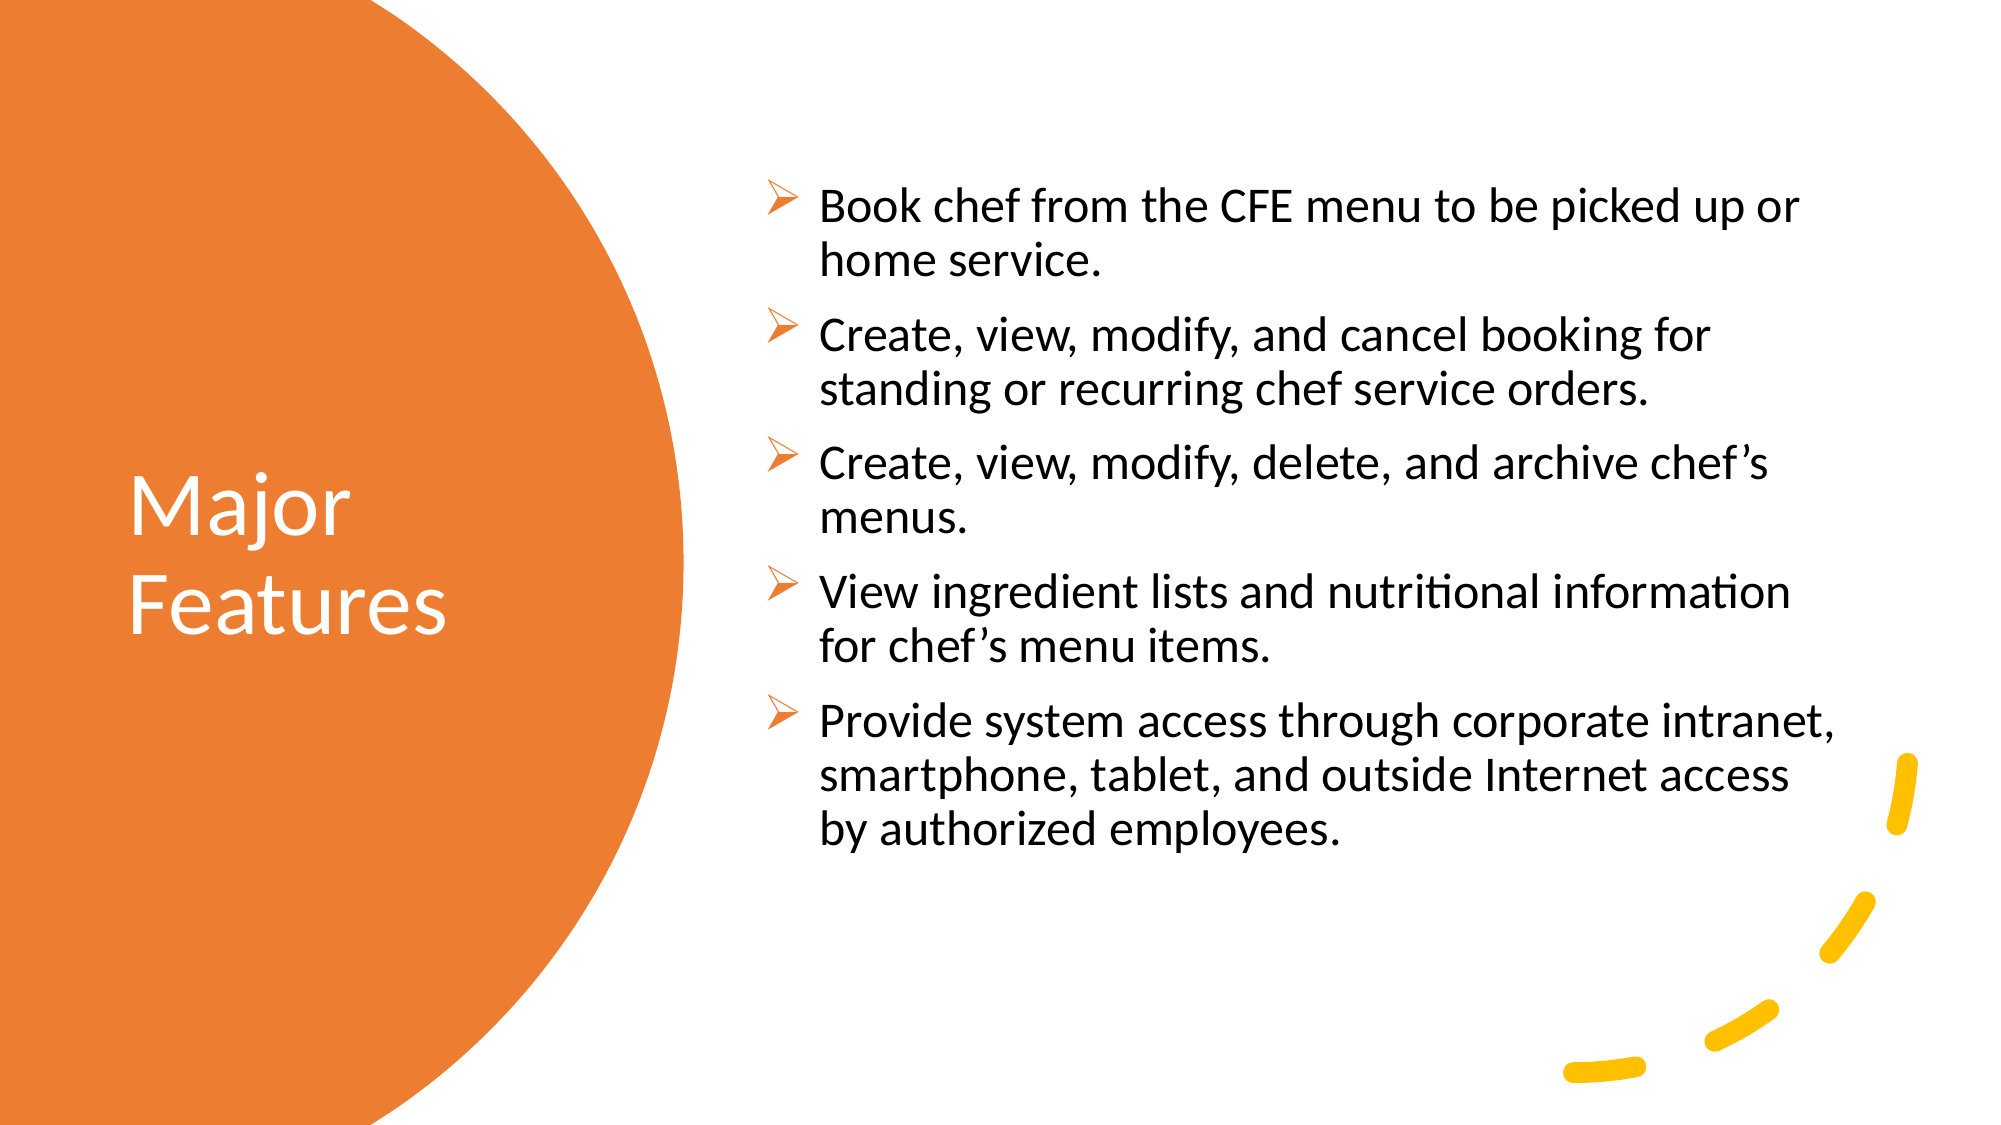

Book chef from the CFE menu to be picked up or home service.
Create, view, modify, and cancel booking for standing or recurring chef service orders.
Create, view, modify, delete, and archive chef’s menus.
View ingredient lists and nutritional information for chef’s menu items.
Provide system access through corporate intranet, smartphone, tablet, and outside Internet access by authorized employees.

# Major Features